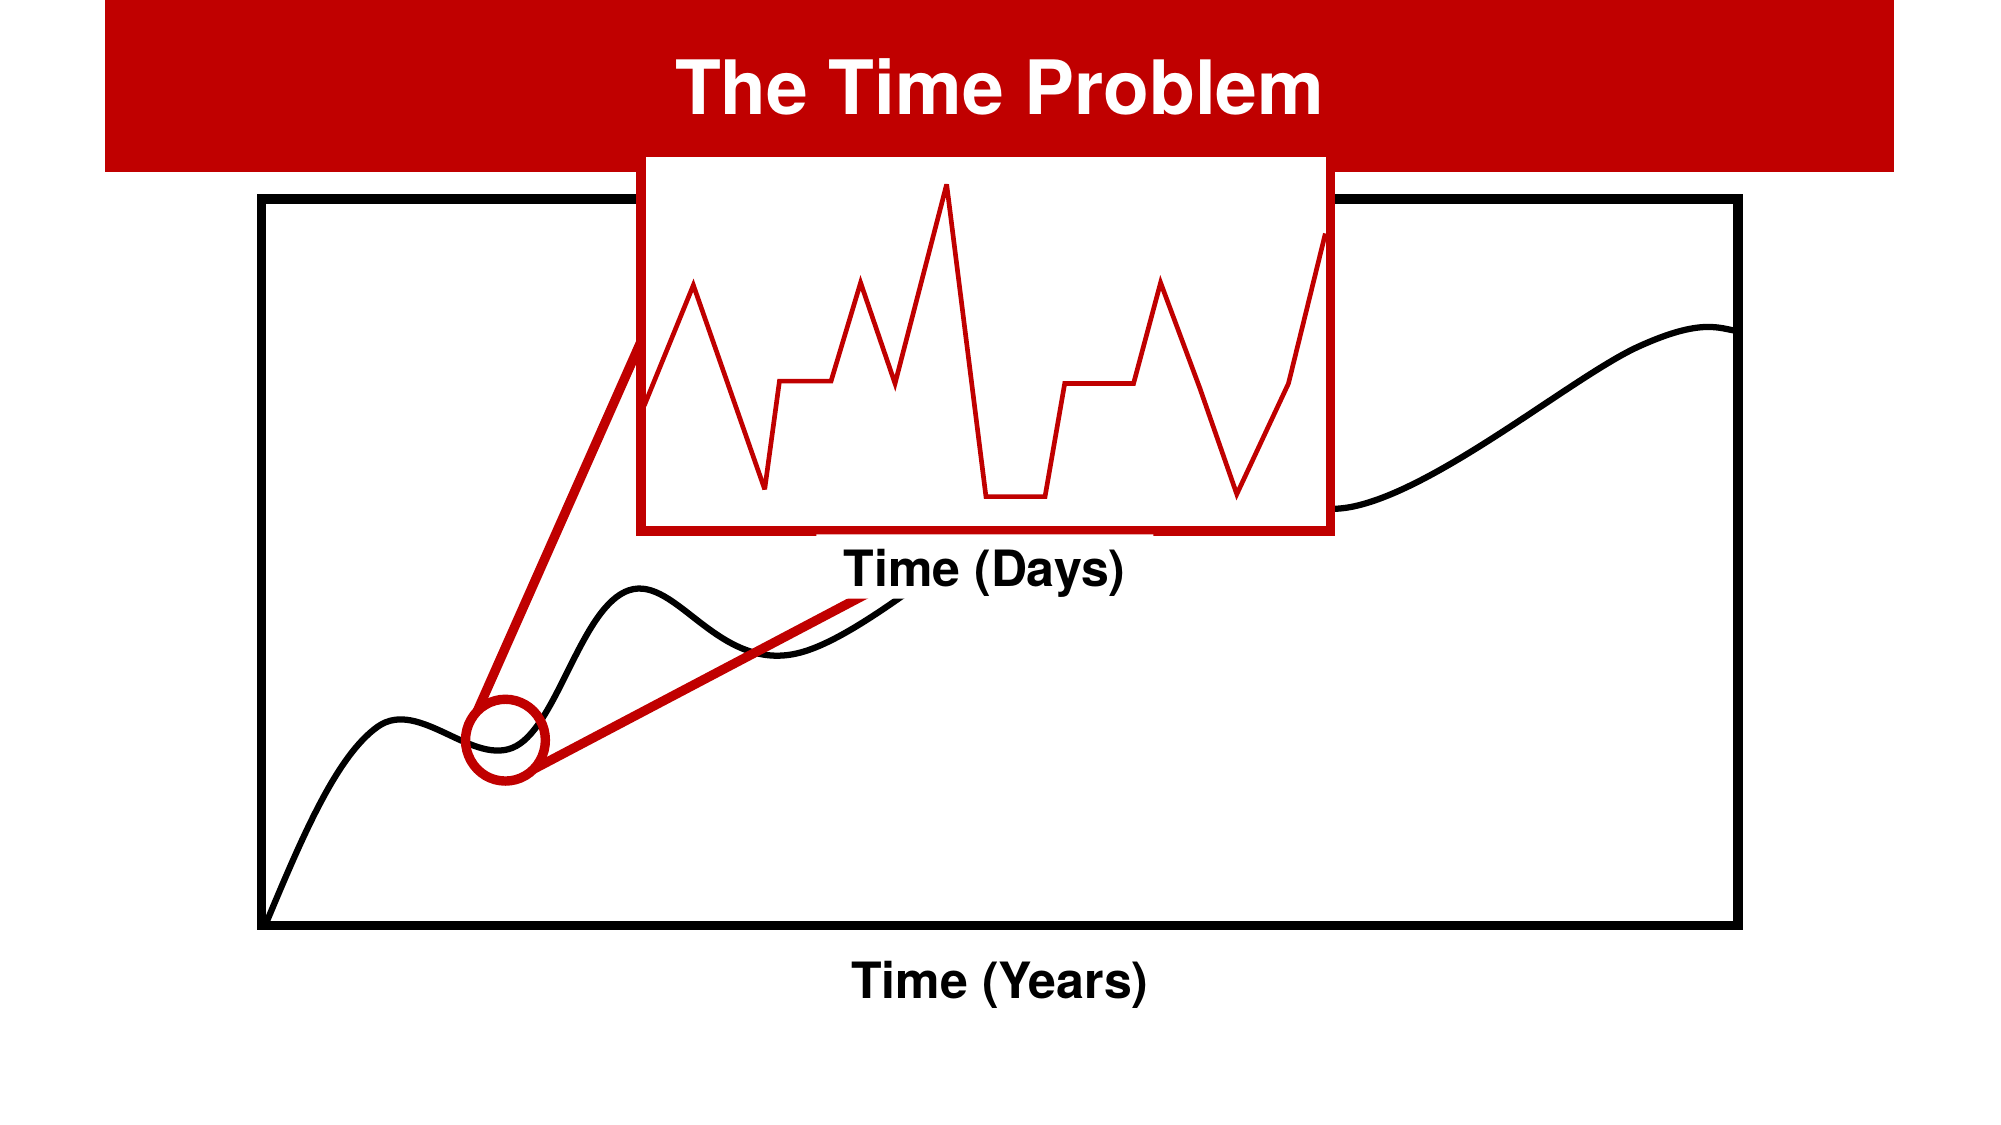

The Time Problem

Time (Days)

Time (Years)